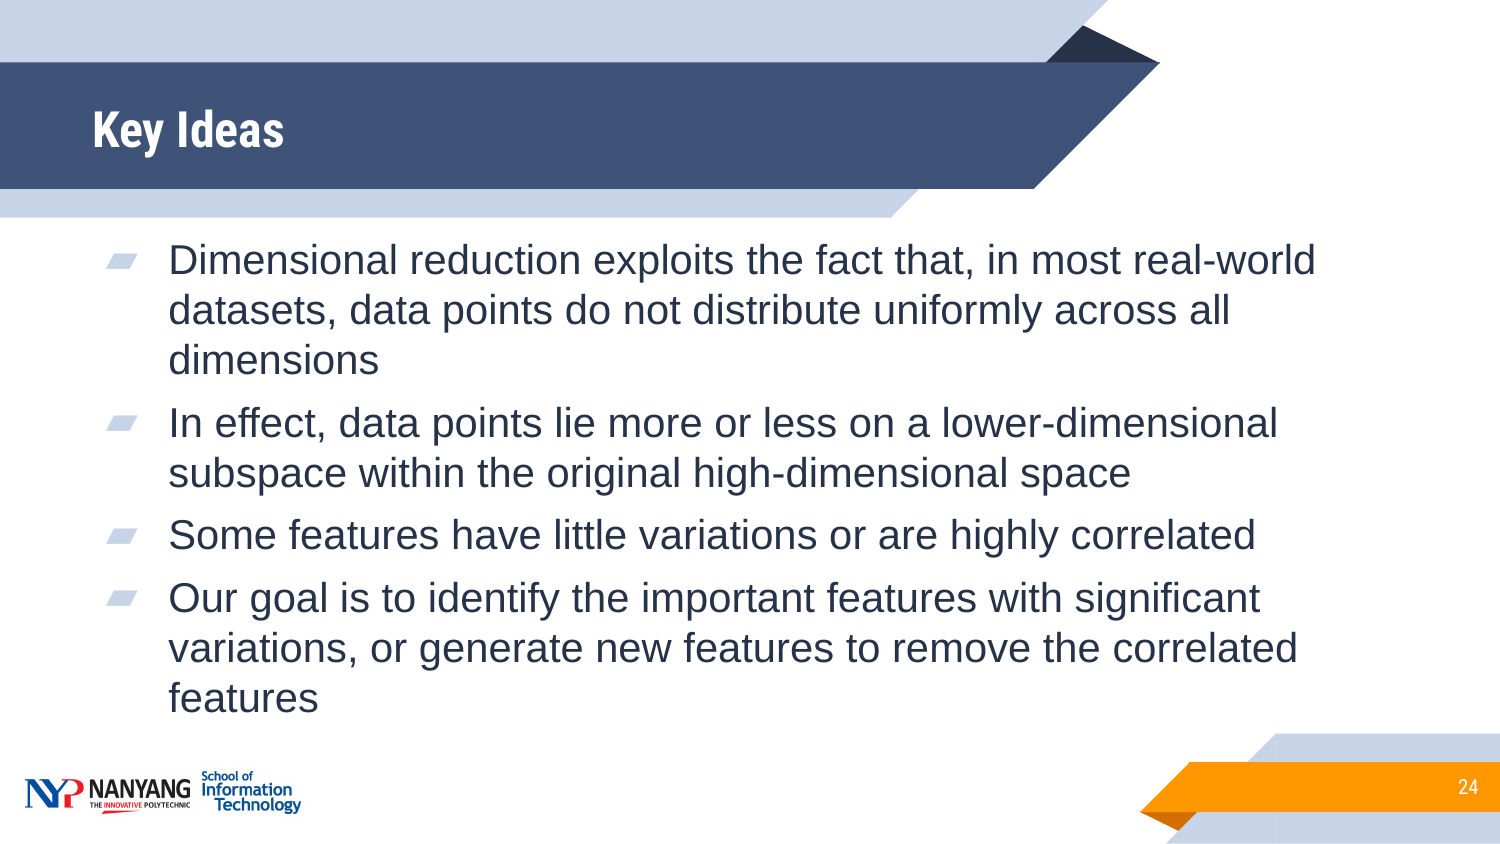

# Key Ideas
Dimensional reduction exploits the fact that, in most real-world datasets, data points do not distribute uniformly across all  dimensions
In effect, data points lie more or less on a lower-dimensional  subspace within the original high-dimensional space
Some features have little variations or are highly correlated
Our goal is to identify the important features with significant  variations, or generate new features to remove the correlated  features

24